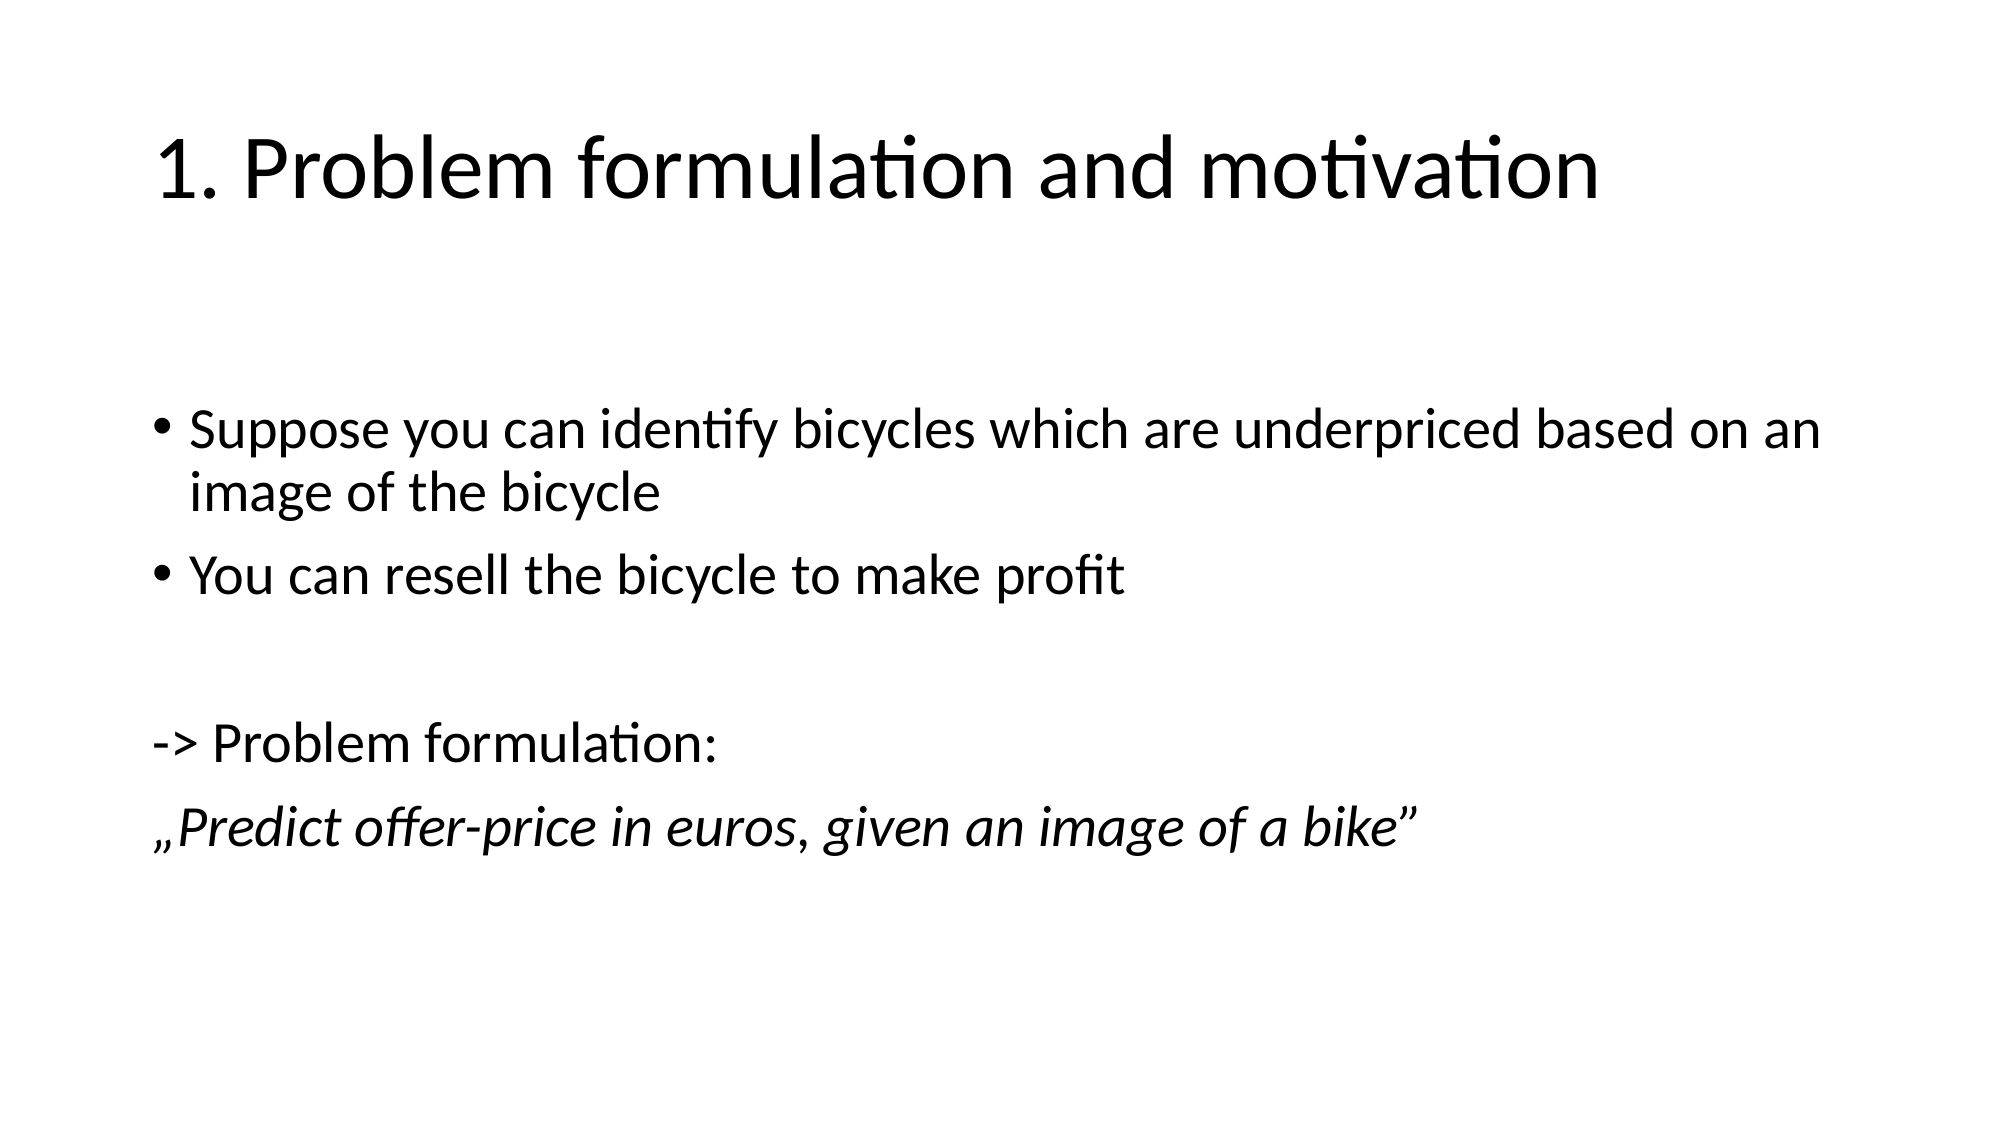

# 1. Problem formulation and motivation

Suppose you can identify bicycles which are underpriced based on an image of the bicycle
You can resell the bicycle to make profit

-> Problem formulation:
„Predict offer-price in euros, given an image of a bike”